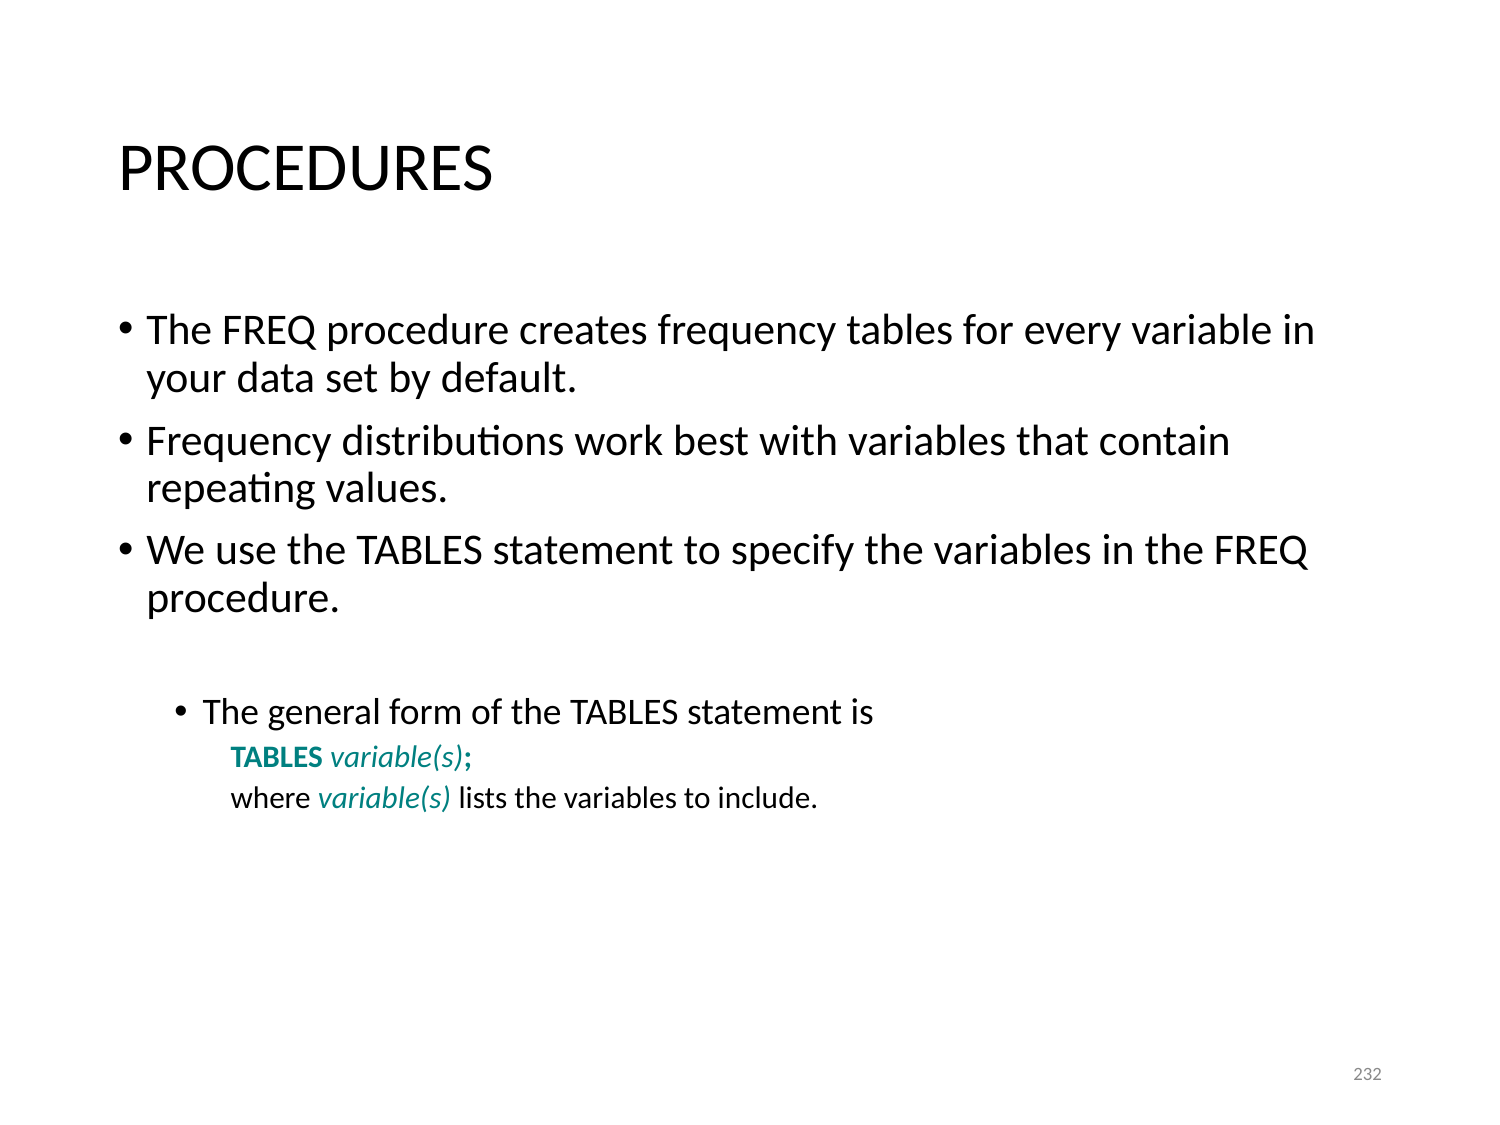

# PROCEDURES
The FREQ procedure creates frequency tables for every variable in your data set by default.
Frequency distributions work best with variables that contain repeating values.
We use the TABLES statement to specify the variables in the FREQ procedure.

The general form of the TABLES statement is
TABLES variable(s);
where variable(s) lists the variables to include.

232